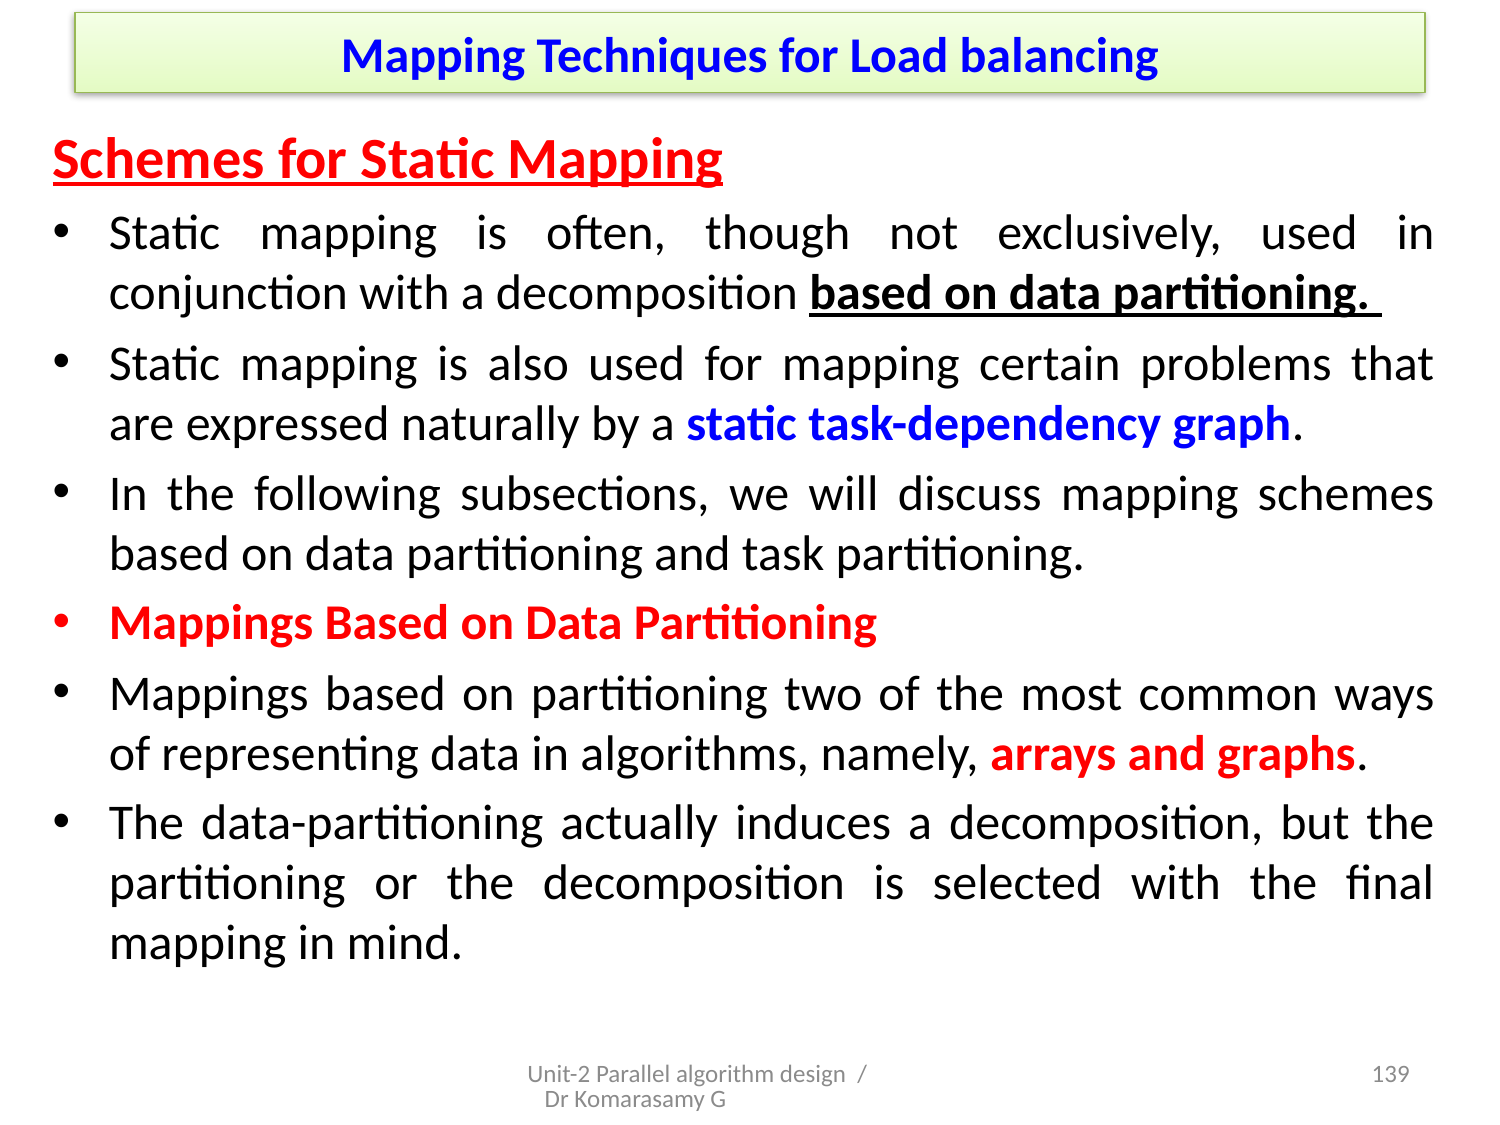

# Mapping Techniques for Load balancing
Schemes for Static Mapping
Static mapping is often, though not exclusively, used in conjunction with a decomposition based on data partitioning.
Static mapping is also used for mapping certain problems that are expressed naturally by a static task-dependency graph.
In the following subsections, we will discuss mapping schemes based on data partitioning and task partitioning.
Mappings Based on Data Partitioning
Mappings based on partitioning two of the most common ways of representing data in algorithms, namely, arrays and graphs.
The data-partitioning actually induces a decomposition, but the partitioning or the decomposition is selected with the final mapping in mind.
Unit-2 Parallel algorithm design  /                     Dr Komarasamy G
139